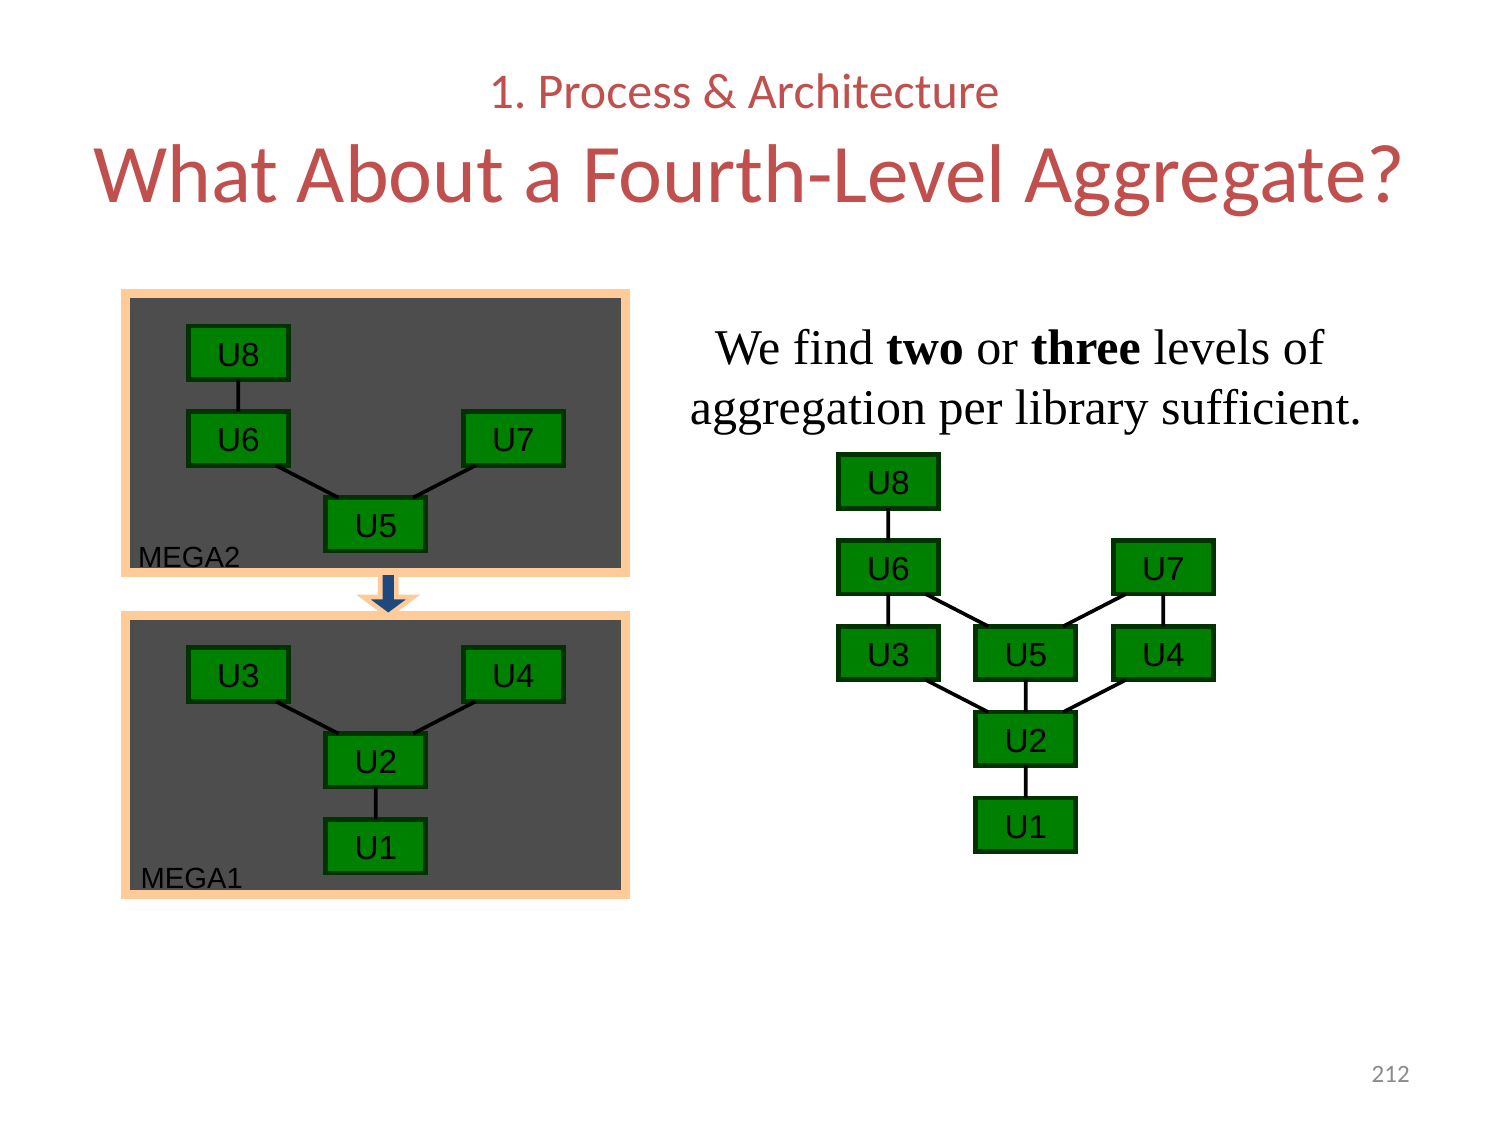

# 1. Process & Architecture What About a Fourth-Level Aggregate?

We find two or three levels of
aggregation per library sufficient.
U8

U6
U7
U8

U5

MEGA2
U6
U7

U3
U5
U4
U3
U4

U2
U2

U1
U1
MEGA1
212